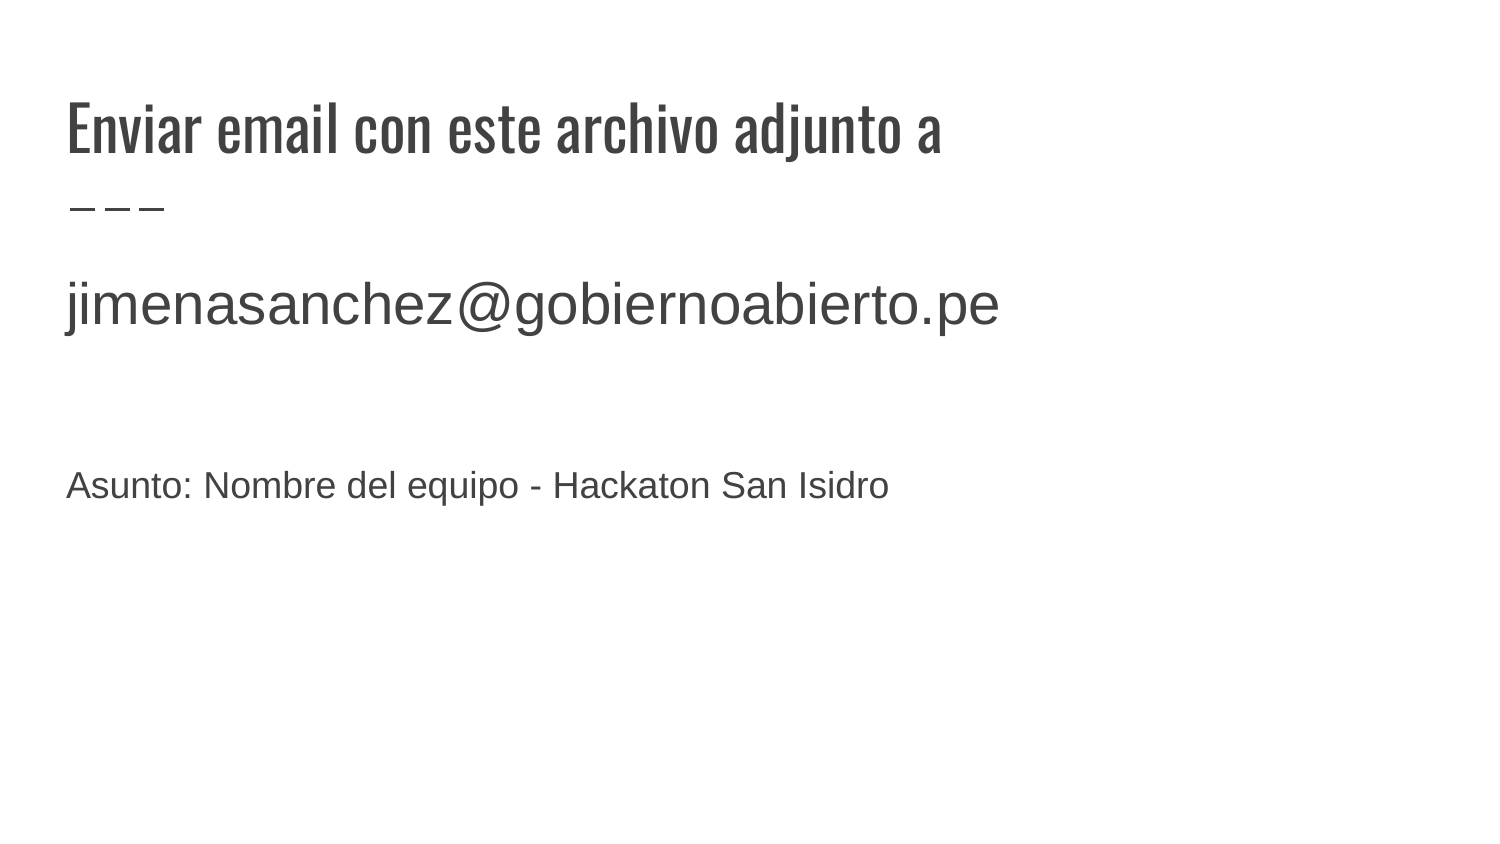

# Enviar email con este archivo adjunto a
jimenasanchez@gobiernoabierto.pe

Asunto: Nombre del equipo - Hackaton San Isidro